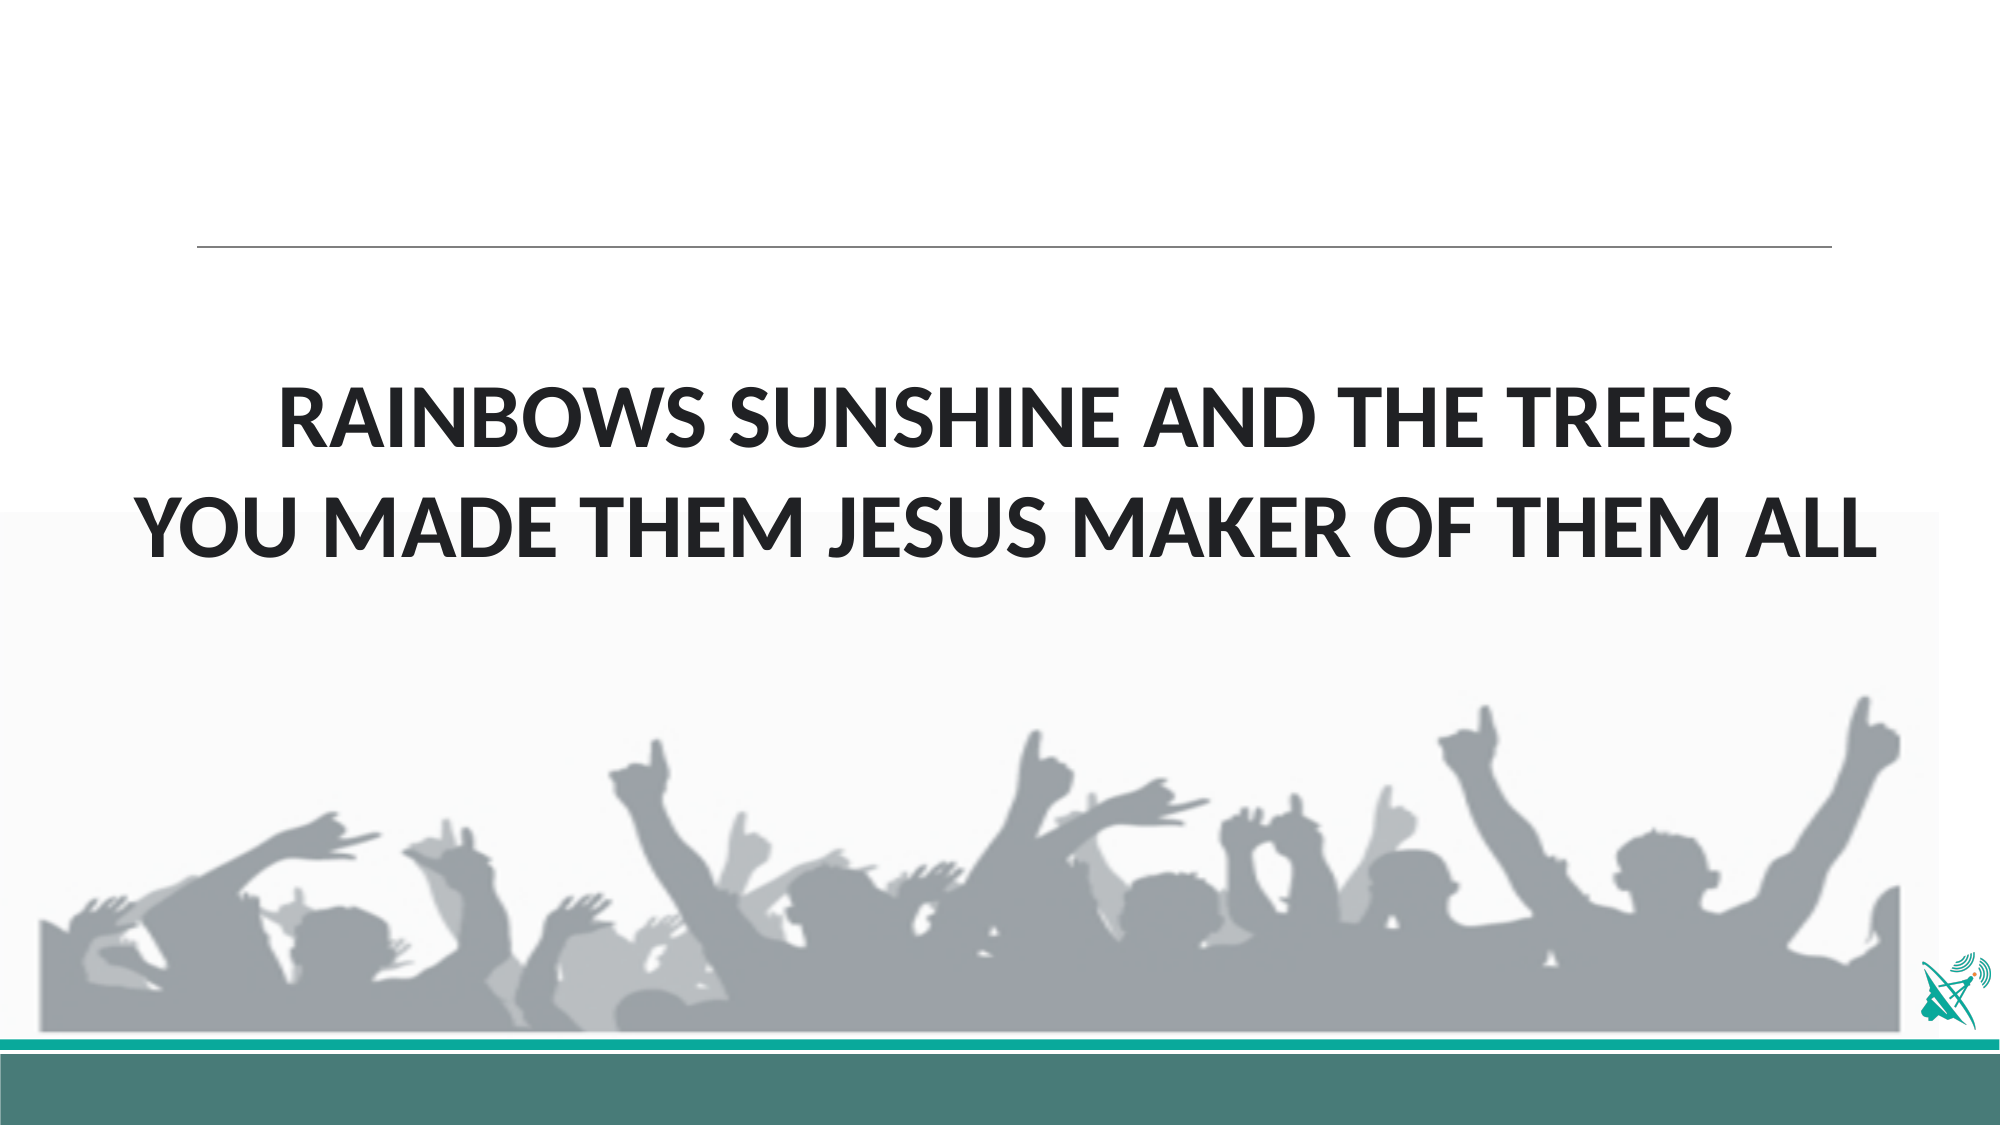

RAINBOWS SUNSHINE AND THE TREES
YOU MADE THEM JESUS MAKER OF THEM ALL